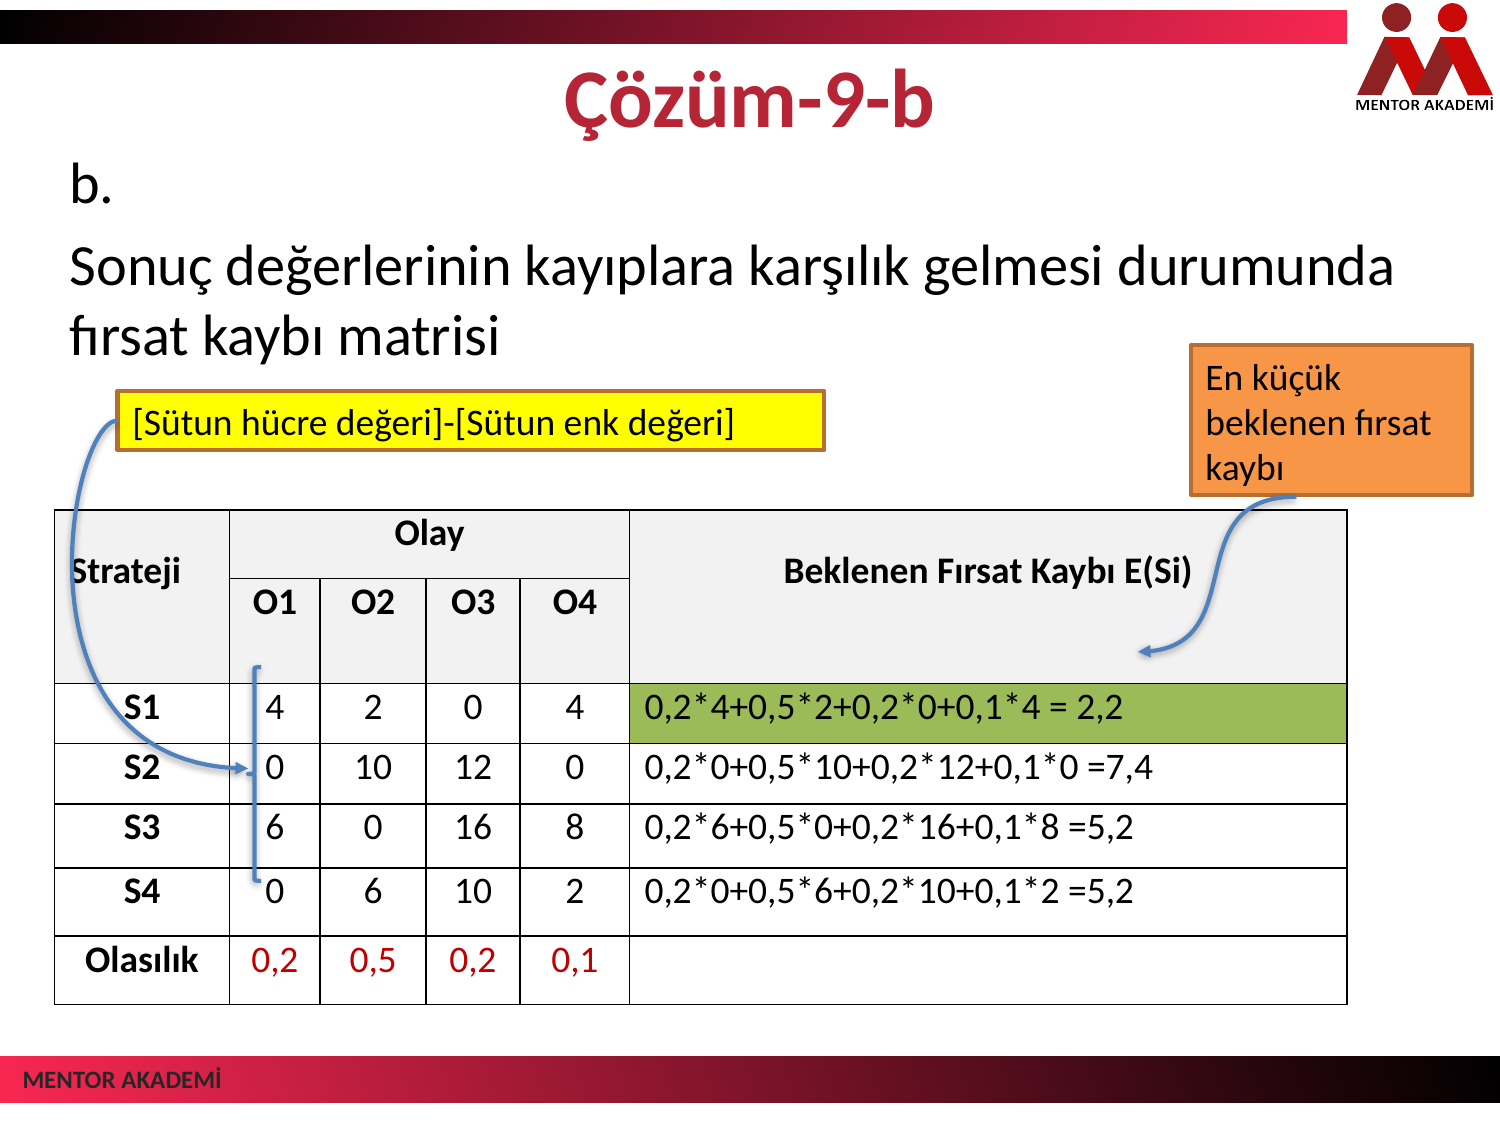

# Çözüm-9-b
b.
Sonuç değerlerinin kayıplara karşılık gelmesi durumunda fırsat kaybı matrisi
En küçük beklenen fırsat kaybı
[Sütun hücre değeri]-[Sütun enk değeri]
| Strateji | Olay |  |  |  | Beklenen Fırsat Kaybı E(Si) |
| --- | --- | --- | --- | --- | --- |
|  | O1 | O2 | O3 | O4 |  |
| S1 | 4 | 2 | 0 | 4 | 0,2\*4+0,5\*2+0,2\*0+0,1\*4 = 2,2 |
| S2 | 0 | 10 | 12 | 0 | 0,2\*0+0,5\*10+0,2\*12+0,1\*0 =7,4 |
| S3 | 6 | 0 | 16 | 8 | 0,2\*6+0,5\*0+0,2\*16+0,1\*8 =5,2 |
| S4 | 0 | 6 | 10 | 2 | 0,2\*0+0,5\*6+0,2\*10+0,1\*2 =5,2 |
| Olasılık | 0,2 | 0,5 | 0,2 | 0,1 |  |